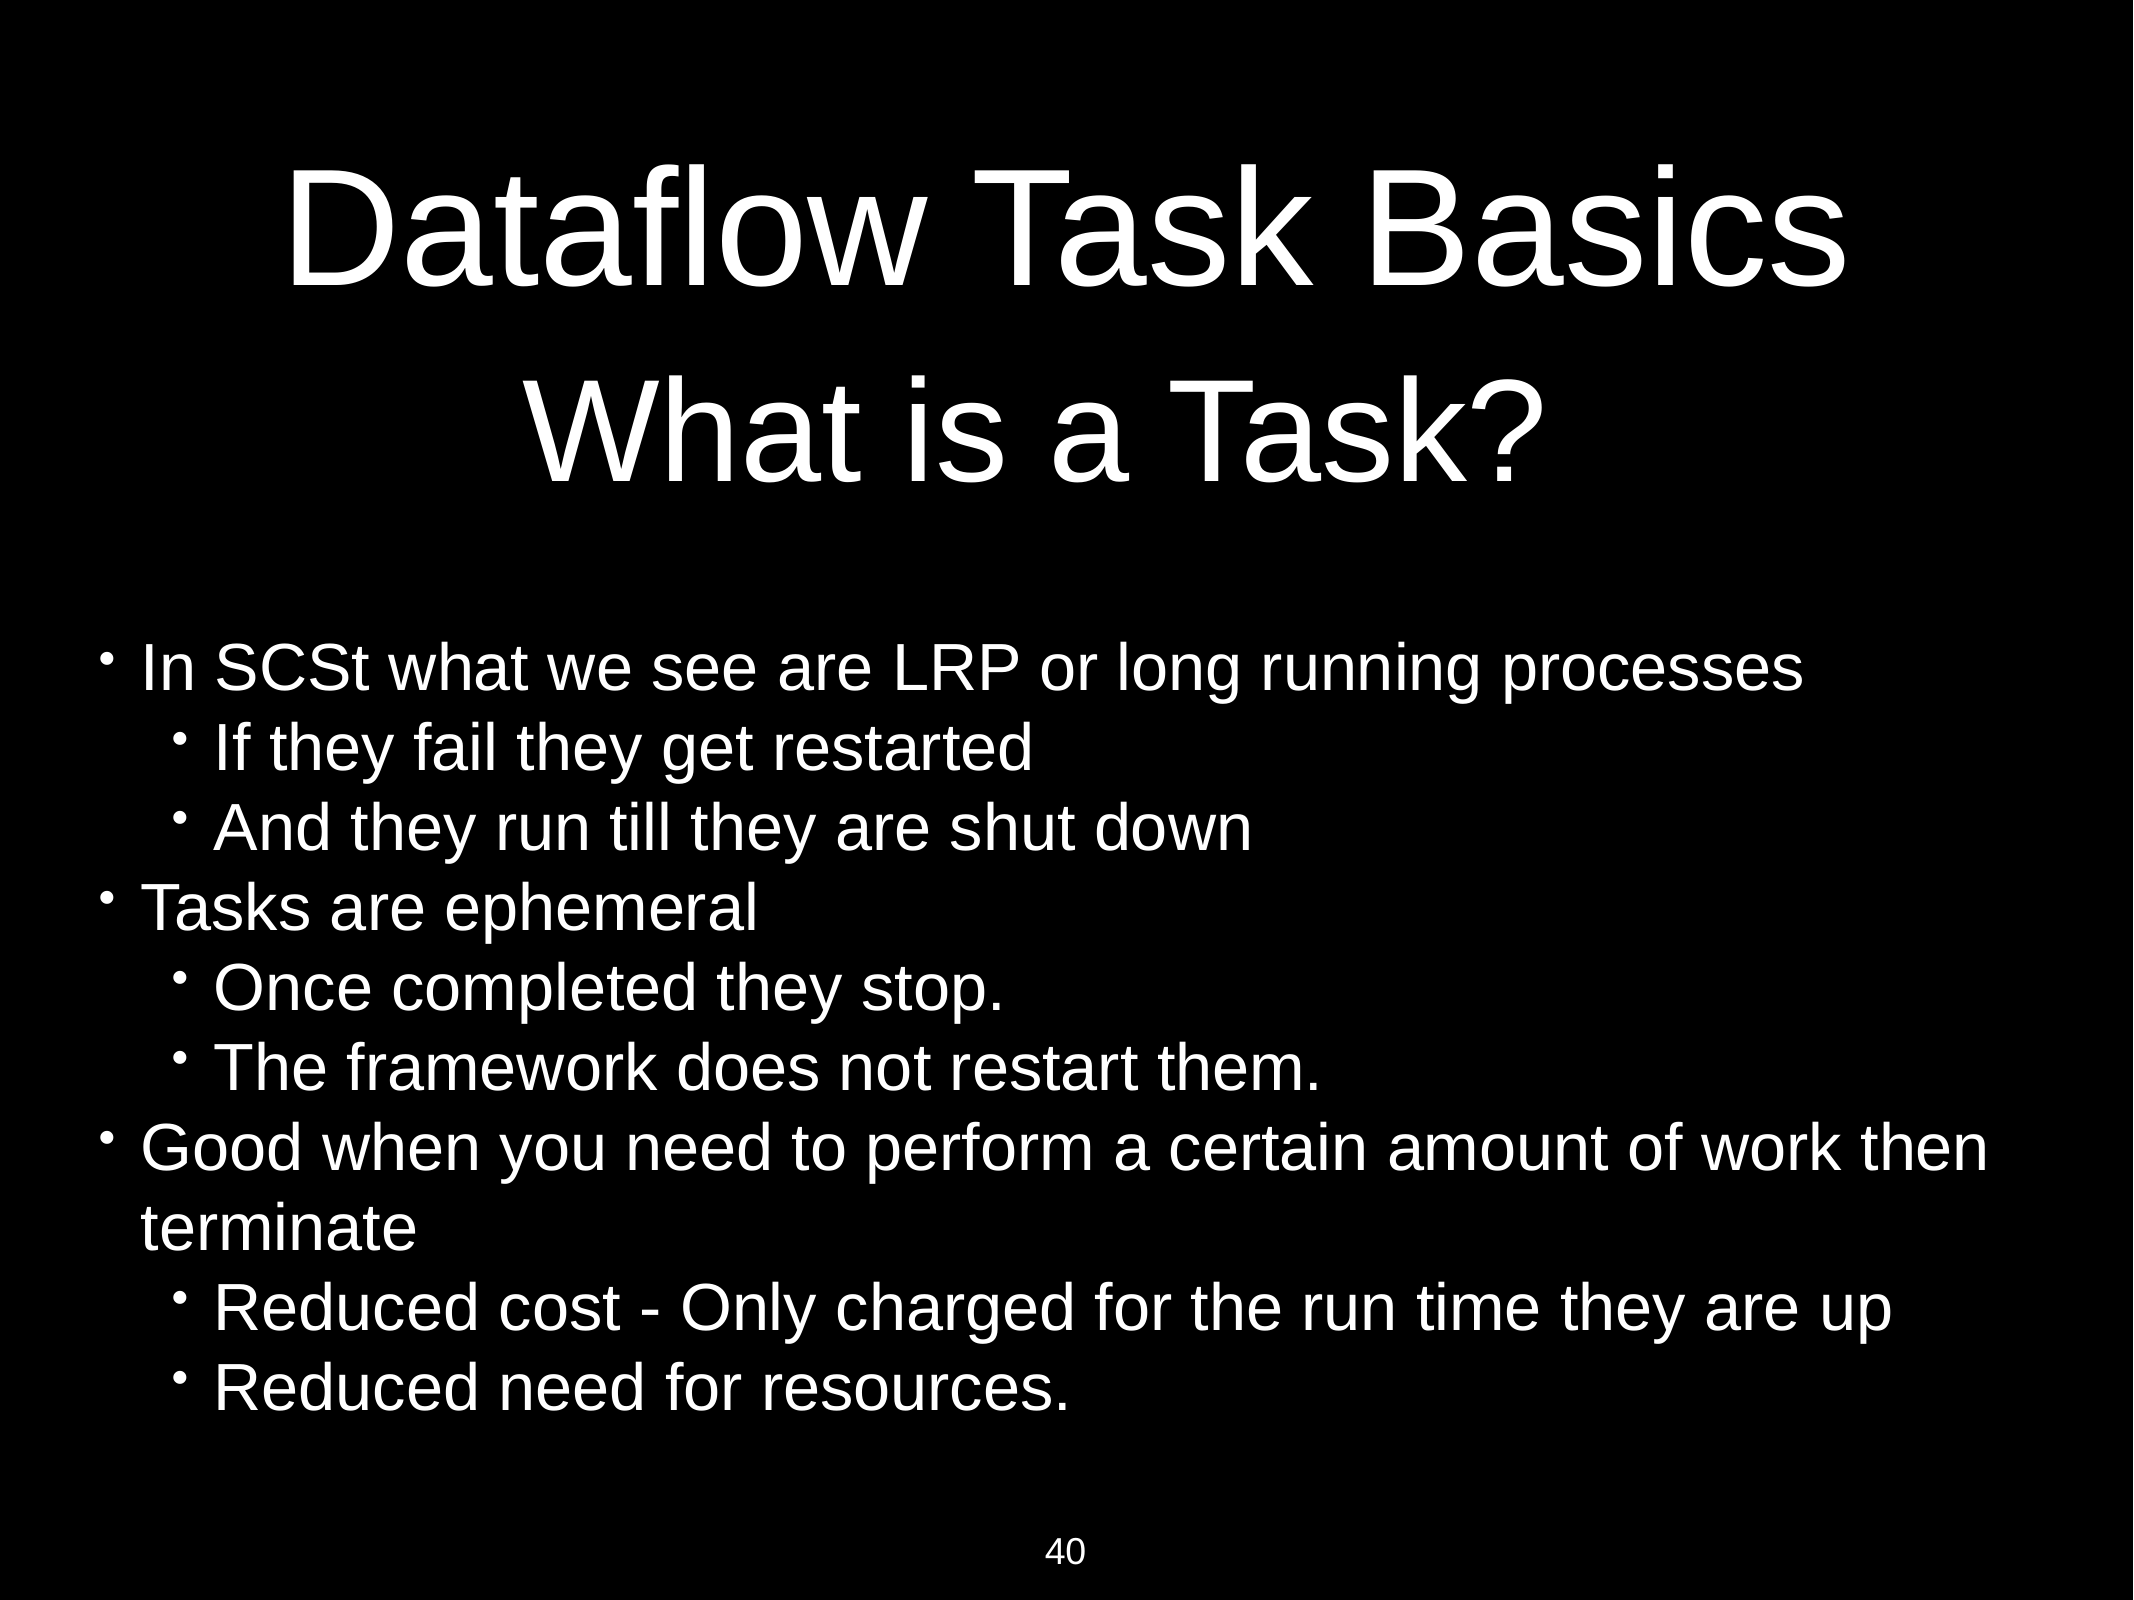

# Dataflow Task Basics
What is a Task?

In SCSt what we see are LRP or long running processes
If they fail they get restarted
And they run till they are shut down
Tasks are ephemeral
Once completed they stop.
The framework does not restart them.
Good when you need to perform a certain amount of work then terminate
Reduced cost - Only charged for the run time they are up
Reduced need for resources.
40